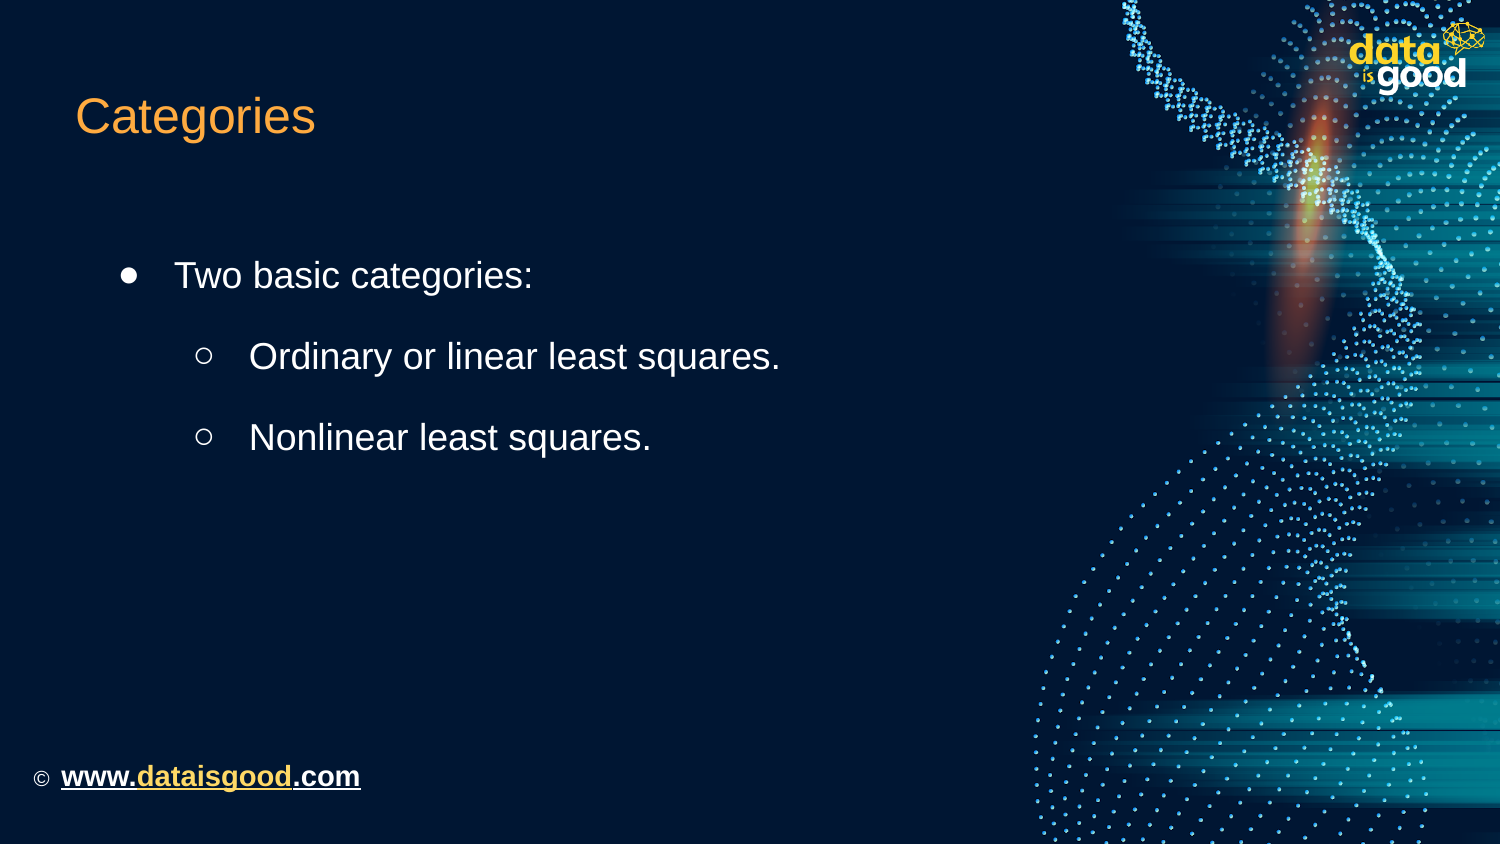

# Categories
Two basic categories:
Ordinary or linear least squares.
Nonlinear least squares.